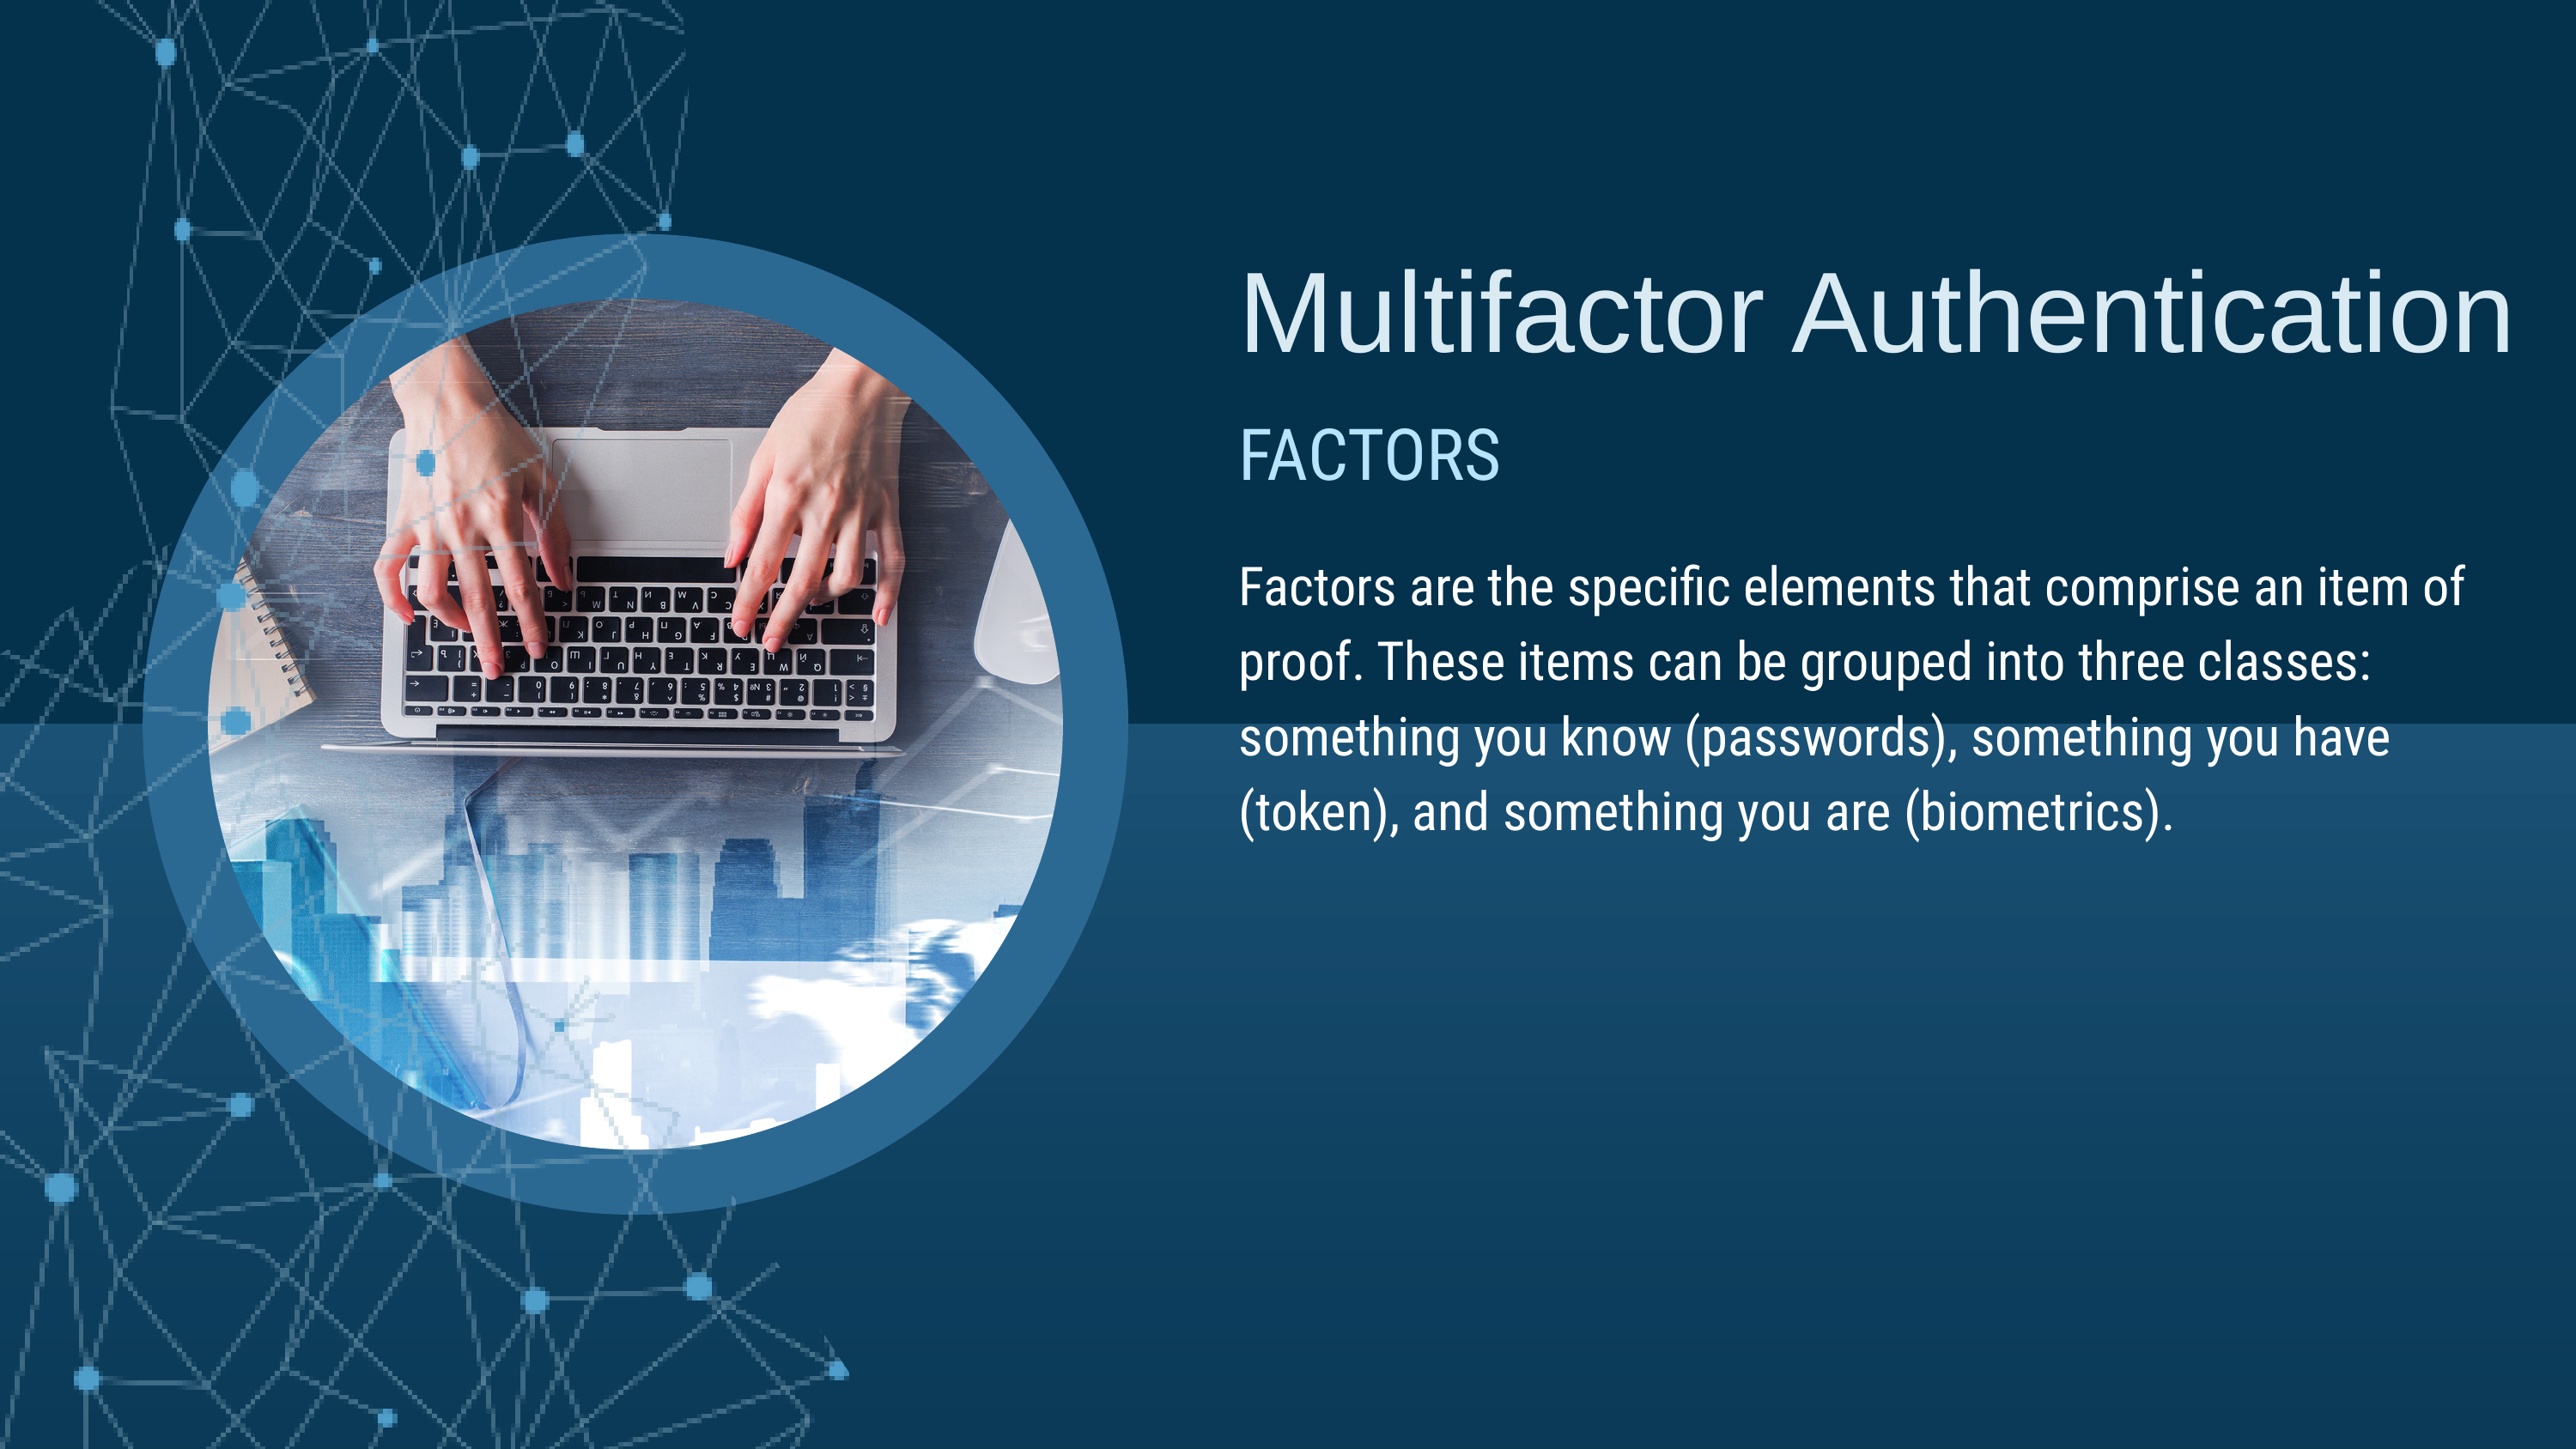

Multifactor Authentication

FACTORS
Factors are the specific elements that comprise an item of proof. These items can be grouped into three classes: something you know (passwords), something you have (token), and something you are (biometrics).